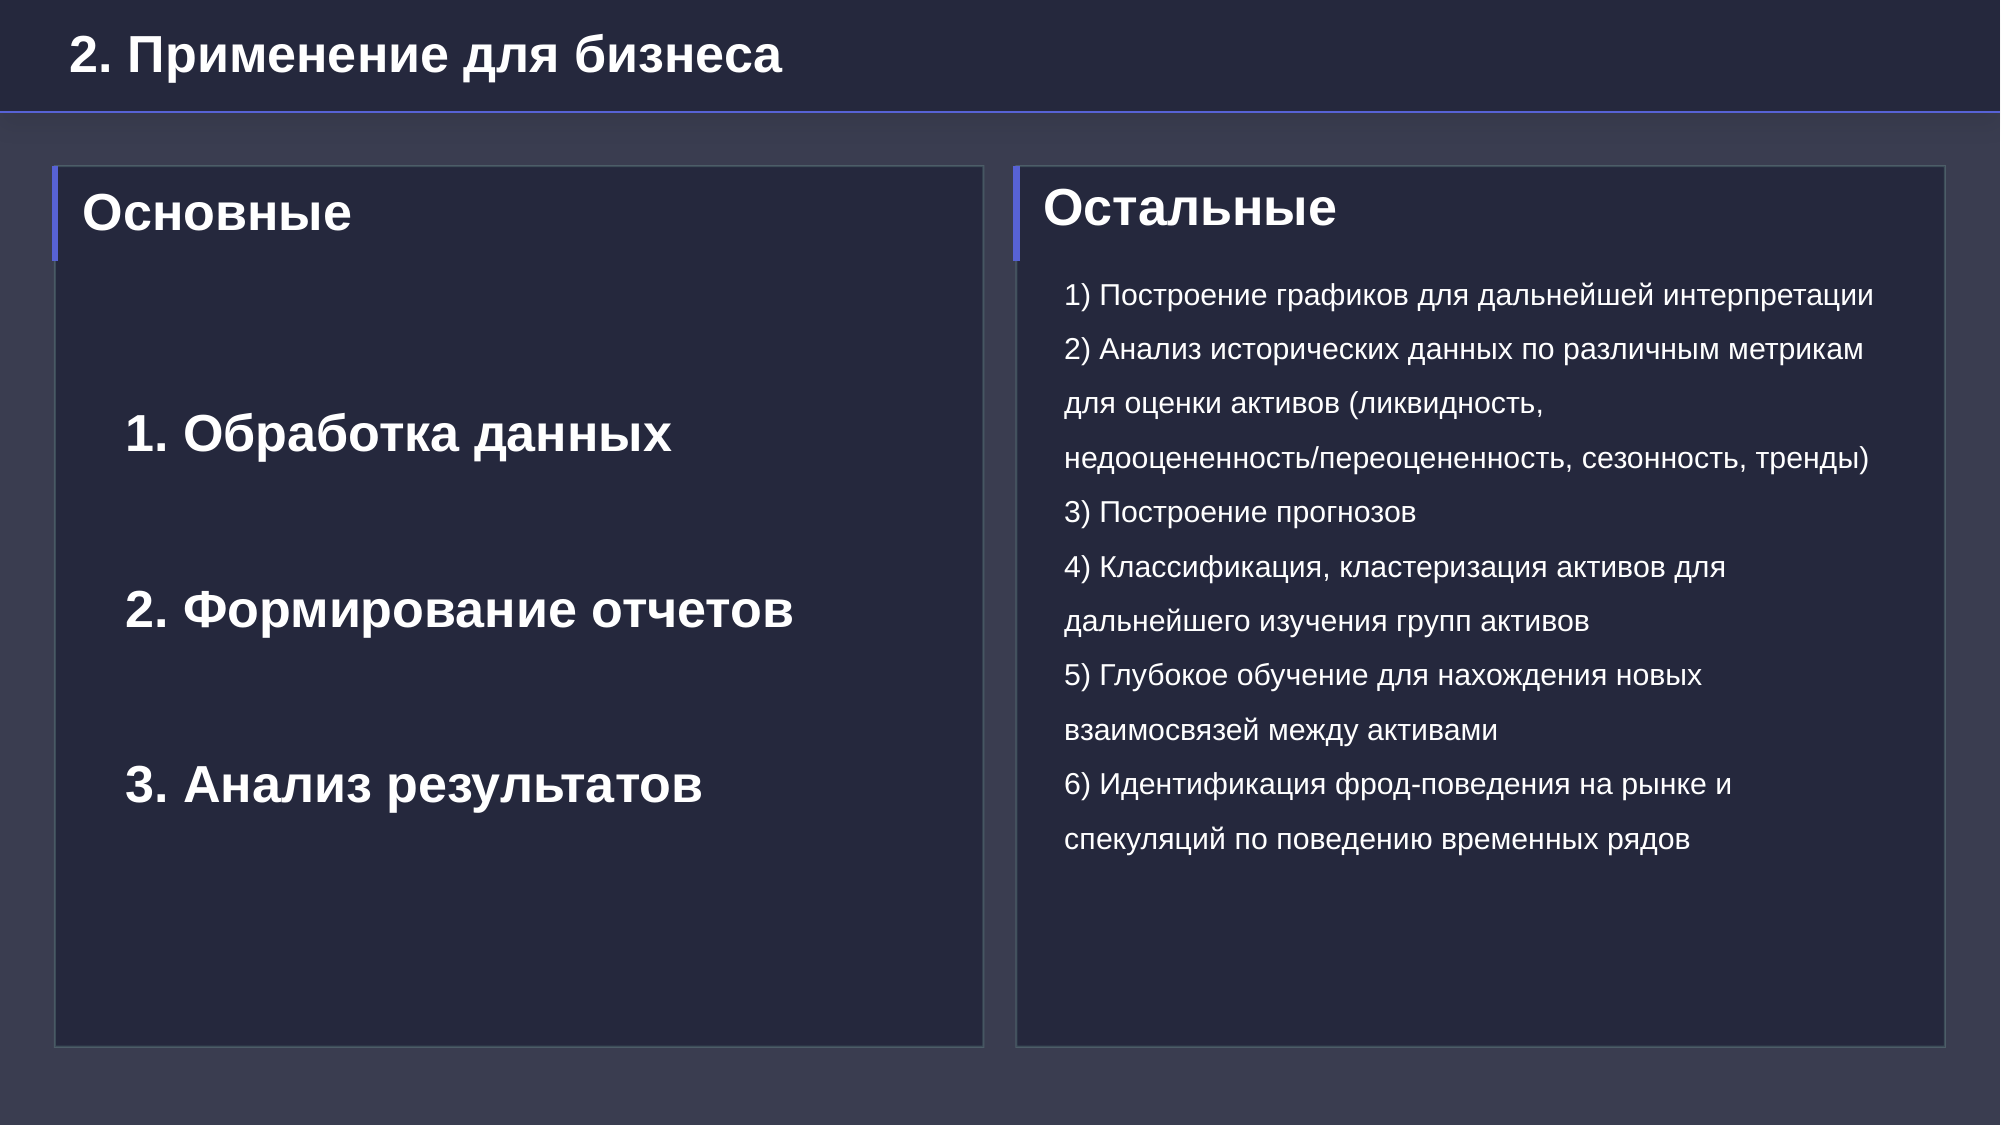

# 2. Применение для бизнеса

Остальные
Основные
1) Построение графиков для дальнейшей интерпретации
2) Анализ исторических данных по различным метрикам для оценки активов (ликвидность, недооцененность/переоцененность, сезонность, тренды)
3) Построение прогнозов
4) Классификация, кластеризация активов для дальнейшего изучения групп активов
5) Глубокое обучение для нахождения новых взаимосвязей между активами
6) Идентификация фрод-поведения на рынке и спекуляций по поведению временных рядов
1. Обработка данных
2. Формирование отчетов
3. Анализ результатов